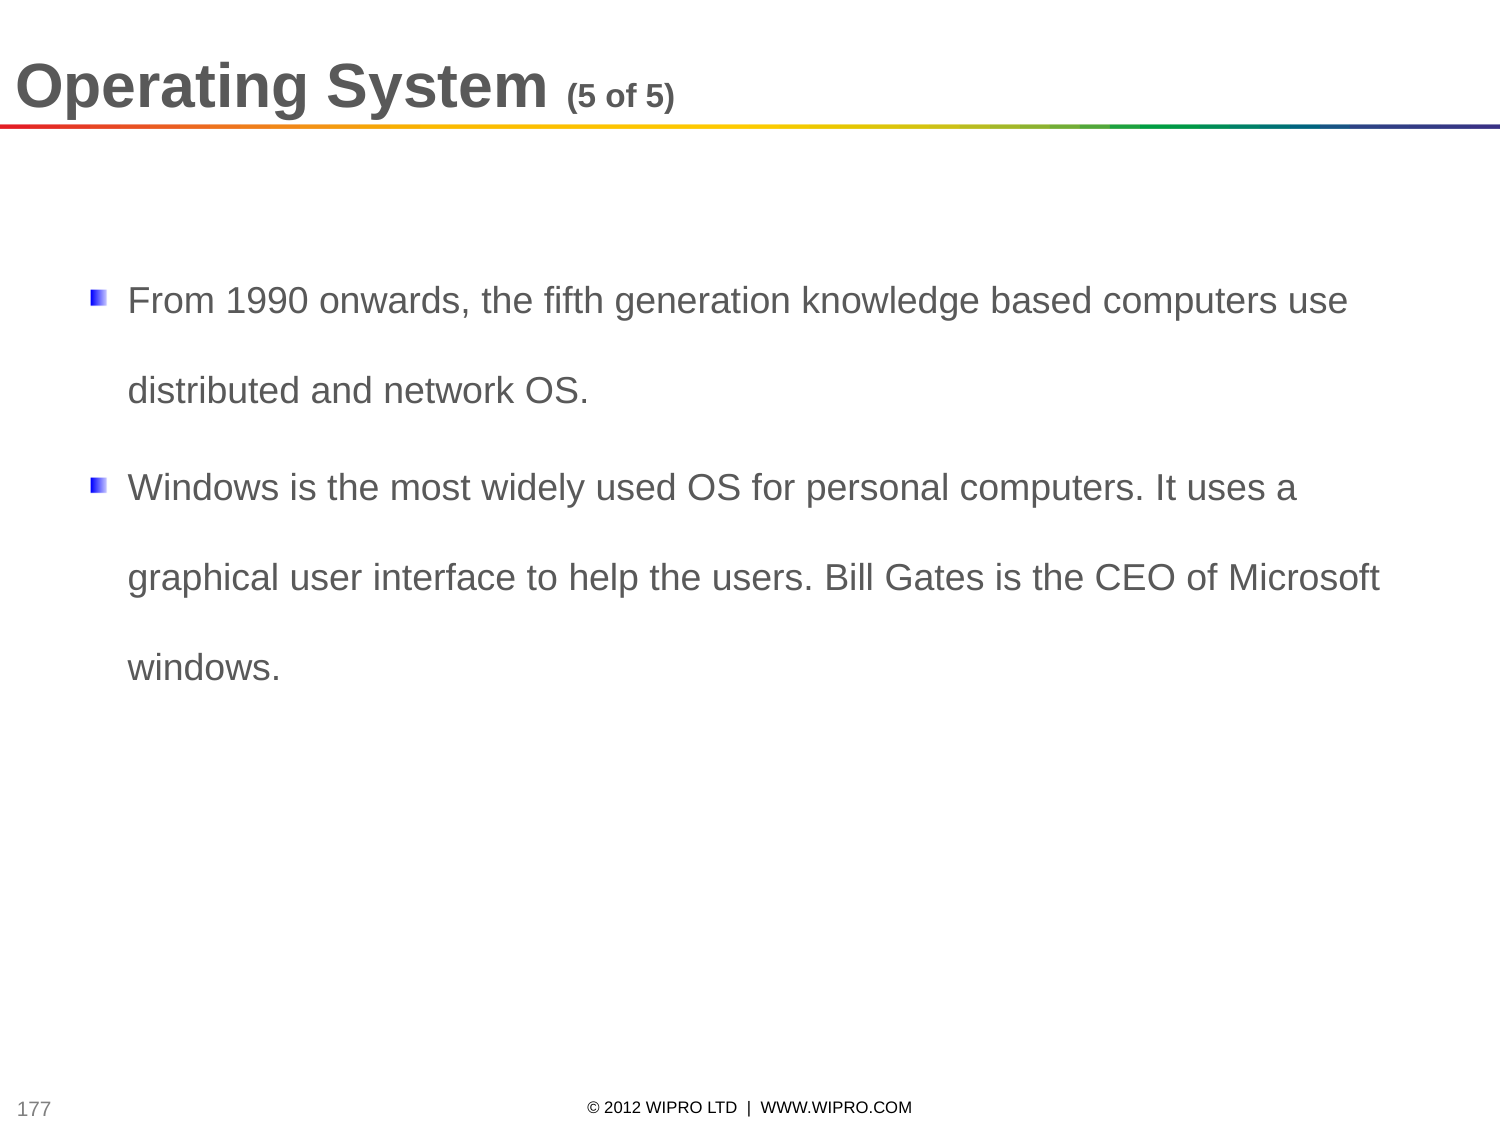

Operating System (5 of 5)
From 1990 onwards, the fifth generation knowledge based computers use distributed and network OS.
Windows is the most widely used OS for personal computers. It uses a graphical user interface to help the users. Bill Gates is the CEO of Microsoft windows.